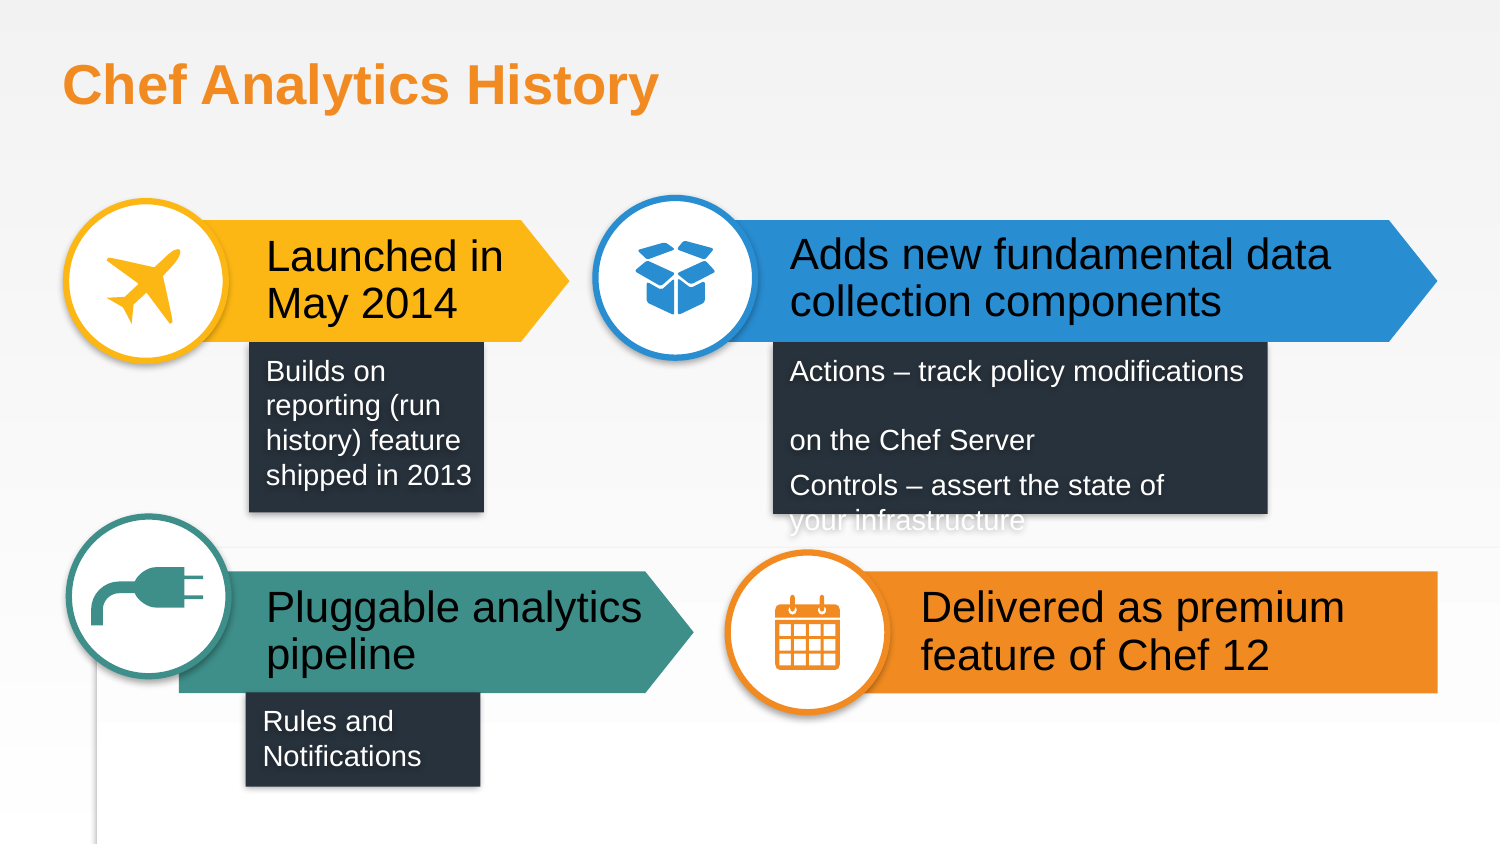

# Chef Analytics History

Launched in
May 2014

Adds new fundamental data collection components

Builds on reporting (run history) feature shipped in 2013

Actions – track policy modifications
on the Chef Server
Controls – assert the state of
your infrastructure

Delivered as premium feature of Chef 12

Pluggable analytics
pipeline

Rules and Notifications